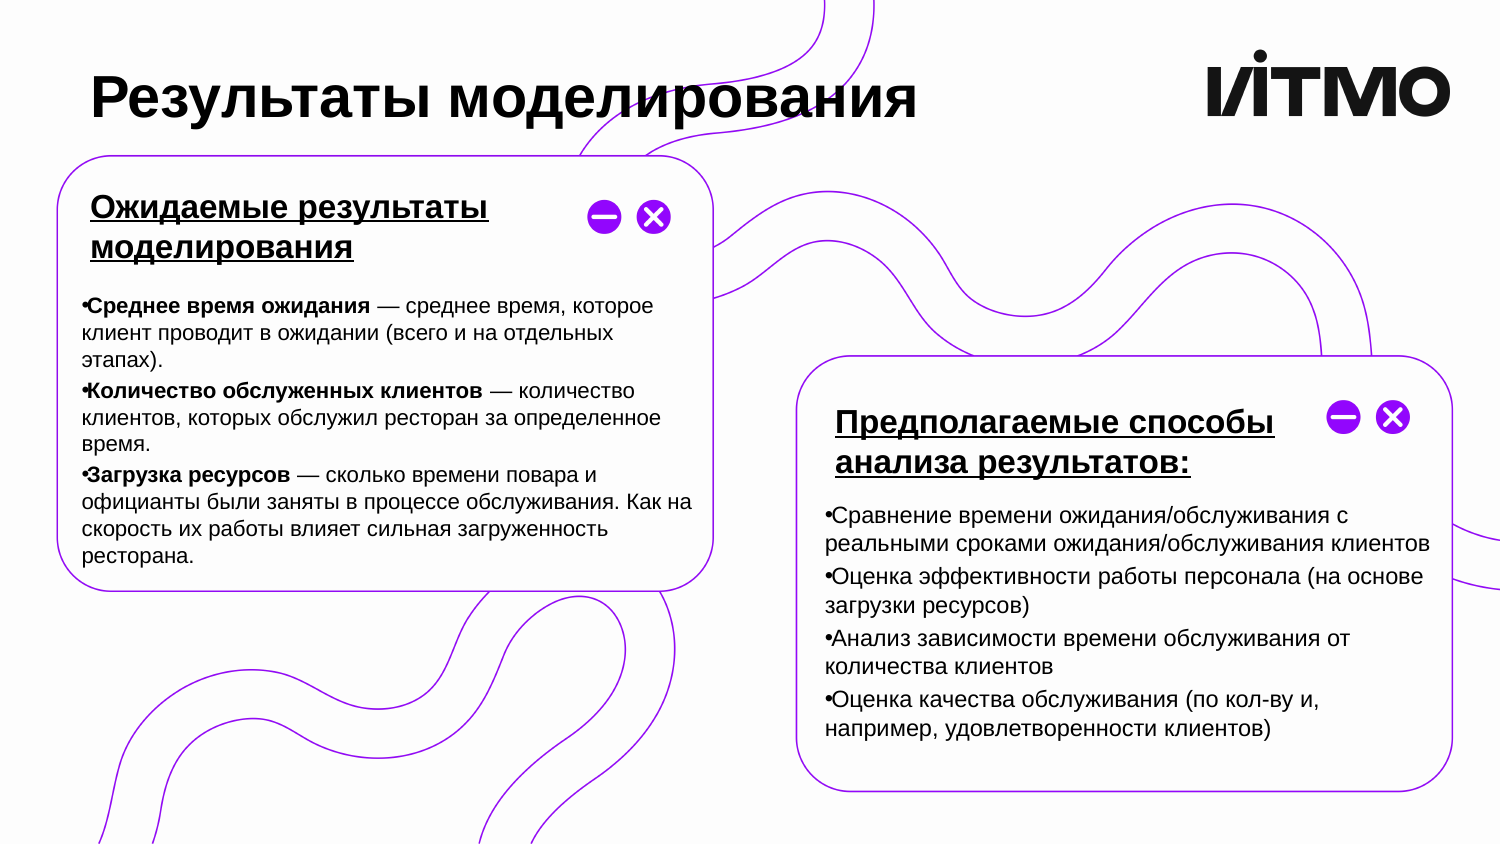

# Результаты моделирования
Ожидаемые результаты моделирования
Среднее время ожидания — среднее время, которое клиент проводит в ожидании (всего и на отдельных этапах).
Количество обслуженных клиентов — количество клиентов, которых обслужил ресторан за определенное время.
Загрузка ресурсов — сколько времени повара и официанты были заняты в процессе обслуживания. Как на скорость их работы влияет сильная загруженность ресторана.

Предполагаемые способы анализа результатов:

Сравнение времени ожидания/обслуживания с реальными сроками ожидания/обслуживания клиентов
Оценка эффективности работы персонала (на основе загрузки ресурсов)
Анализ зависимости времени обслуживания от количества клиентов
Оценка качества обслуживания (по кол-ву и, например, удовлетворенности клиентов)